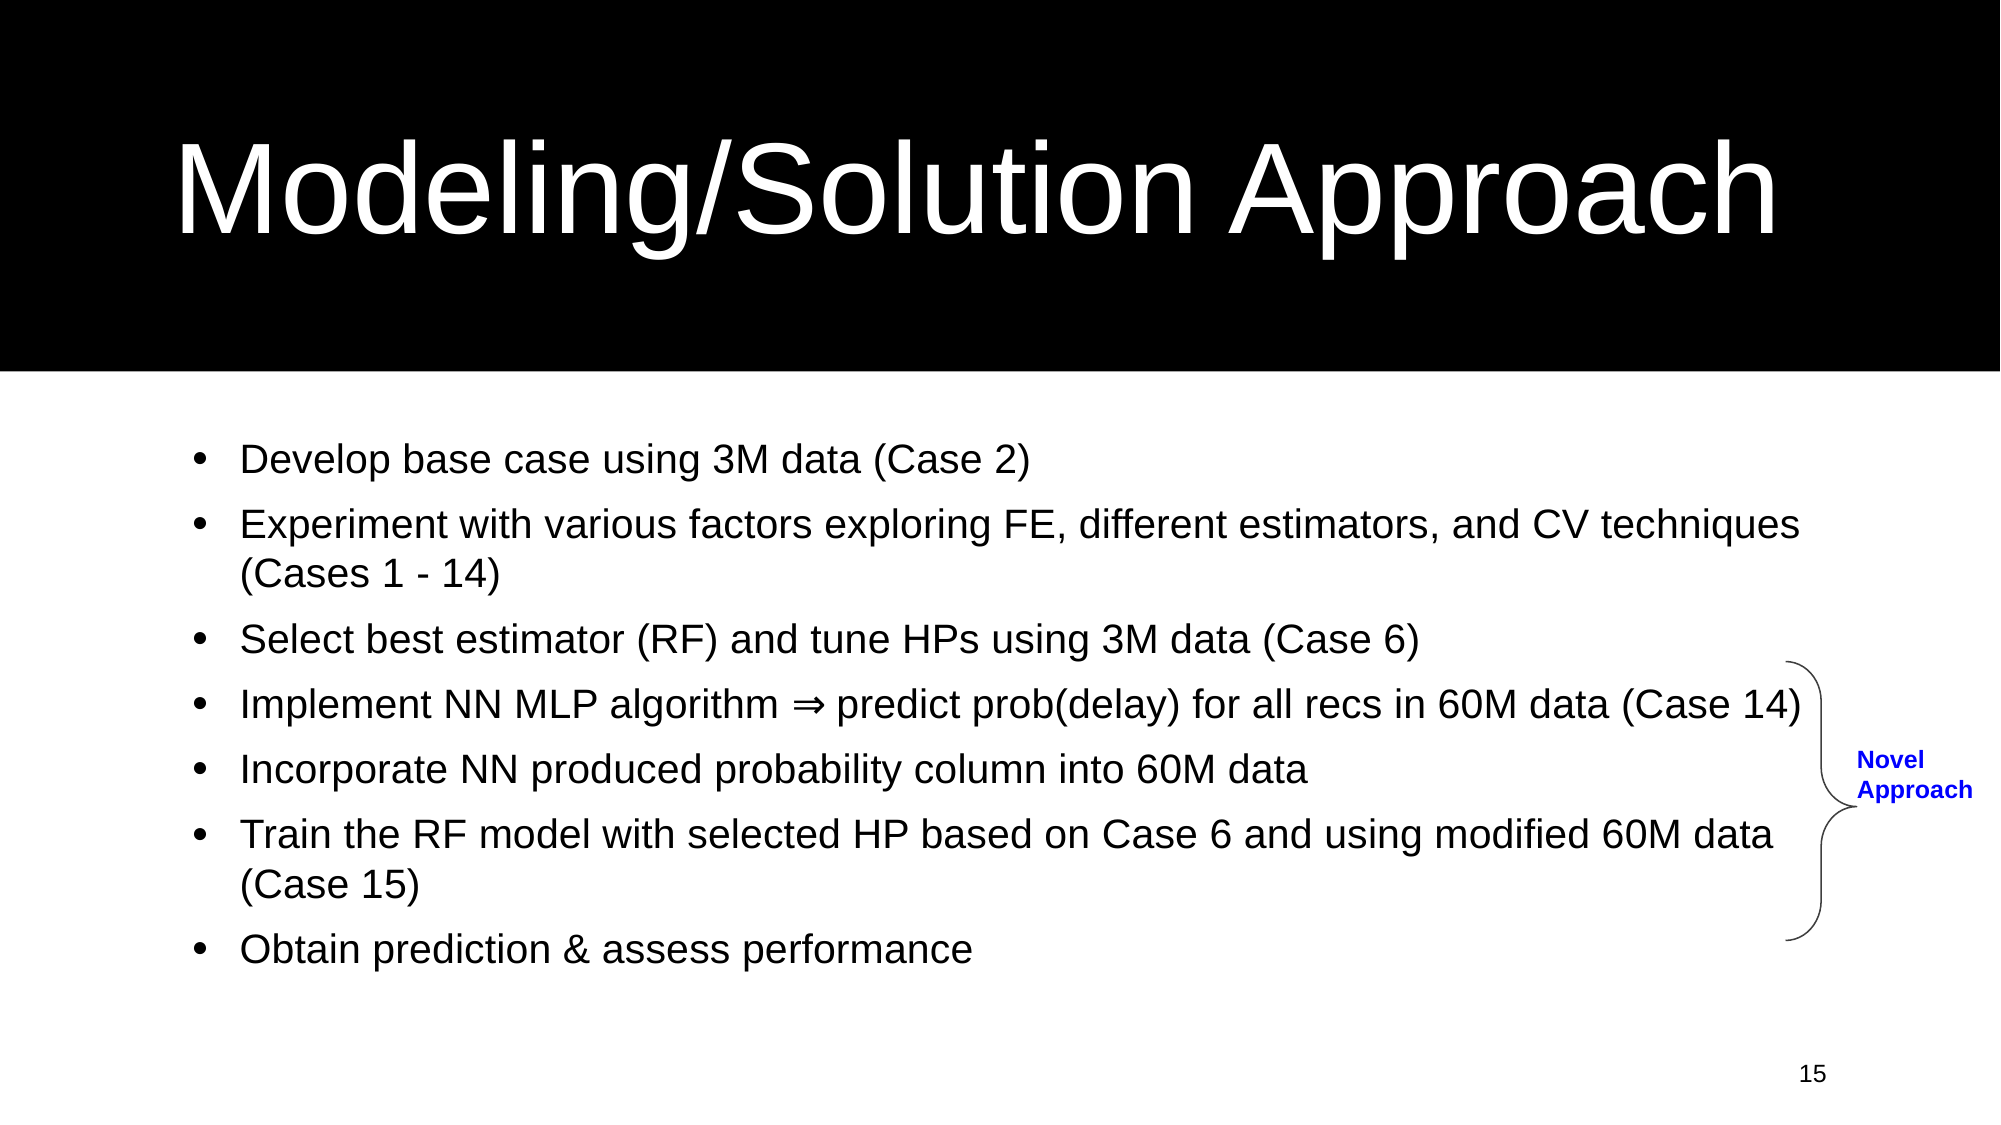

# Modeling/Solution Approach
Develop base case using 3M data (Case 2)
Experiment with various factors exploring FE, different estimators, and CV techniques (Cases 1 - 14)
Select best estimator (RF) and tune HPs using 3M data (Case 6)
Implement NN MLP algorithm ⇒ predict prob(delay) for all recs in 60M data (Case 14)
Incorporate NN produced probability column into 60M data
Train the RF model with selected HP based on Case 6 and using modified 60M data (Case 15)
Obtain prediction & assess performance

Novel Approach
15